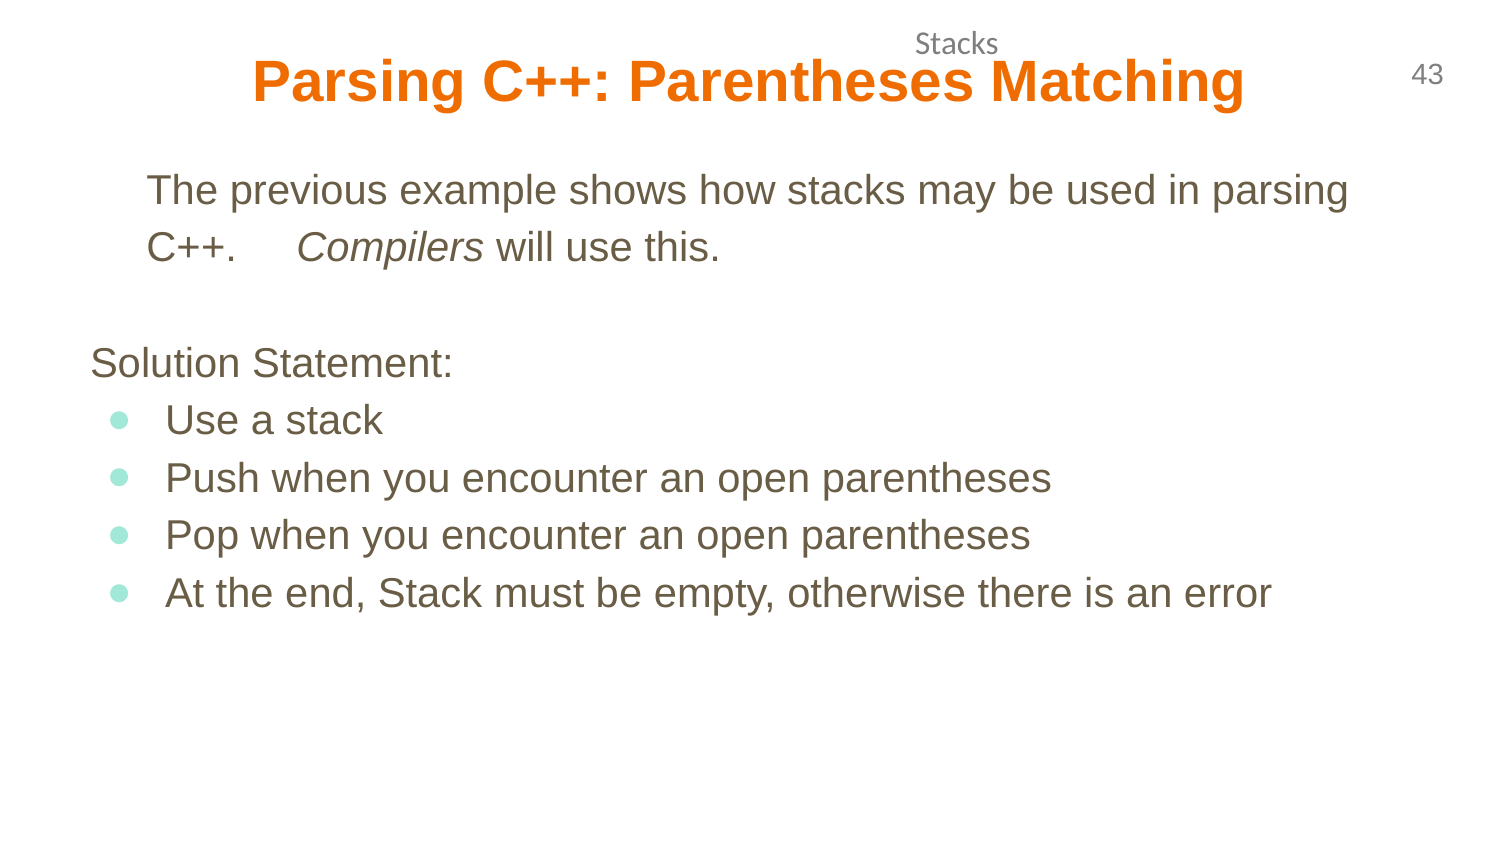

# Parsing C++: Parentheses Matching
	The previous example shows how stacks may be used in parsing C++. 	Compilers will use this.

Solution Statement:
Use a stack
Push when you encounter an open parentheses
Pop when you encounter an open parentheses
At the end, Stack must be empty, otherwise there is an error